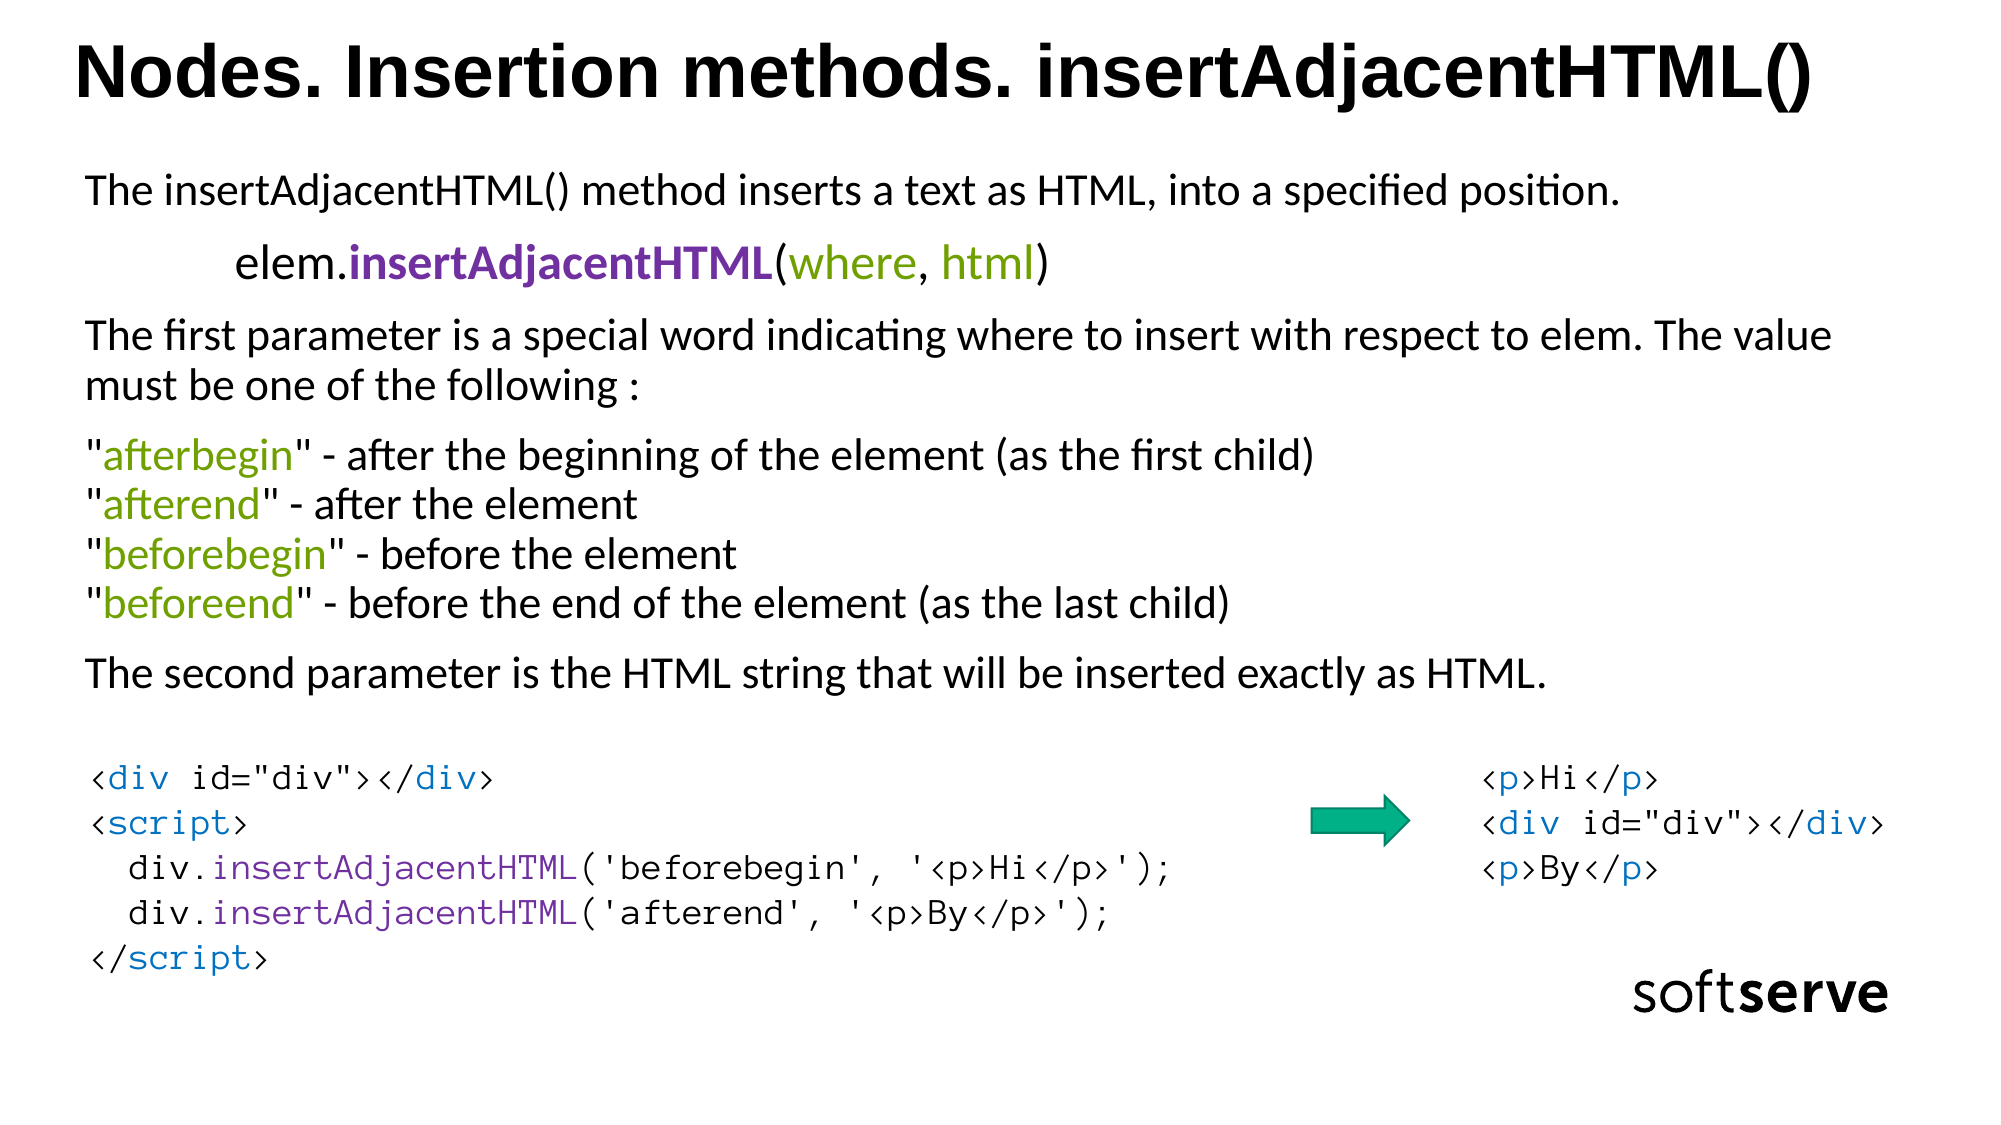

# Nodes. Insertion methods. insertAdjacentHTML()
The insertAdjacentHTML() method inserts a text as HTML, into a specified position.
	elem.insertAdjacentHTML(where, html)
The first parameter is a special word indicating where to insert with respect to elem. The value must be one of the following :
"afterbegin" - after the beginning of the element (as the first child)
"afterend" - after the element
"beforebegin" - before the element
"beforeend" - before the end of the element (as the last child)
The second parameter is the HTML string that will be inserted exactly as HTML.
<div id="div"></div>
<script>
  div.insertAdjacentHTML('beforebegin', '<p>Hi</p>');
  div.insertAdjacentHTML('afterend', '<p>By</p>');
</script>
<p>Hi</p>
<div id="div"></div>
<p>By</p>